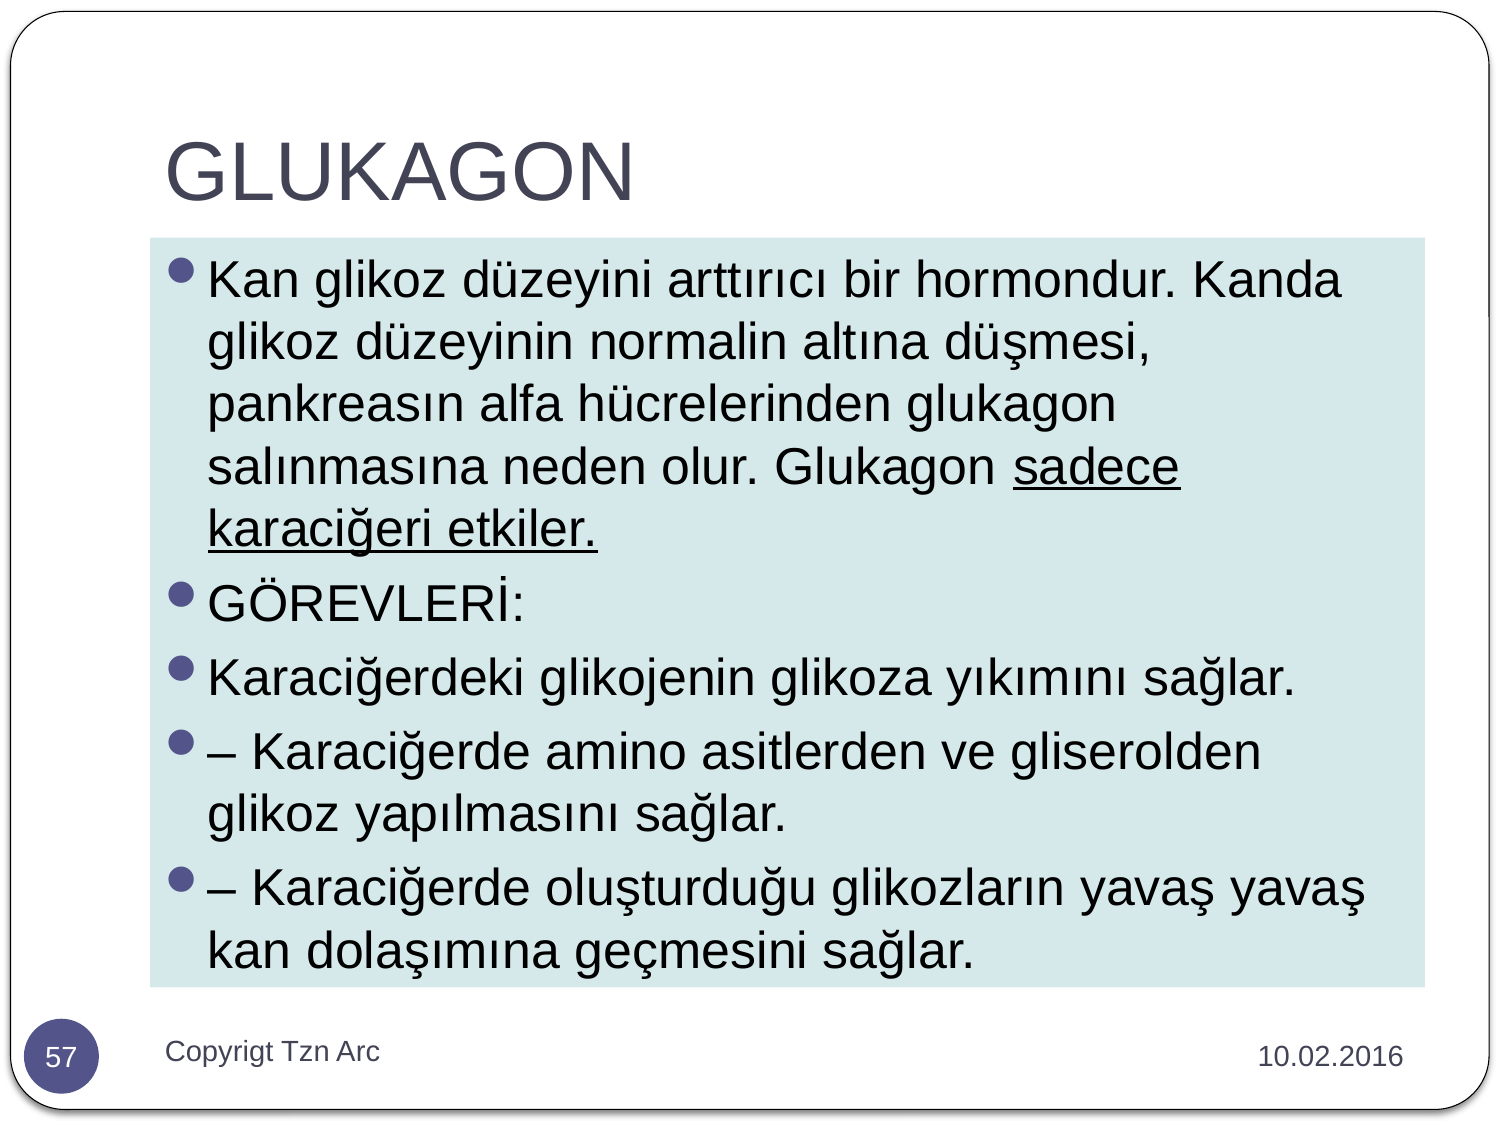

# GLUKAGON
Kan glikoz düzeyini arttırıcı bir hormondur. Kanda glikoz düzeyinin normalin altına düşmesi, pankreasın alfa hücrelerinden glukagon salınmasına neden olur. Glukagon sadece karaciğeri etkiler.
GÖREVLERİ:
Karaciğerdeki glikojenin glikoza yıkımını sağlar.
– Karaciğerde amino asitlerden ve gliserolden glikoz yapılmasını sağlar.
– Karaciğerde oluşturduğu glikozların yavaş yavaş kan dolaşımına geçmesini sağlar.
Copyrigt Tzn Arc
10.02.2016
57